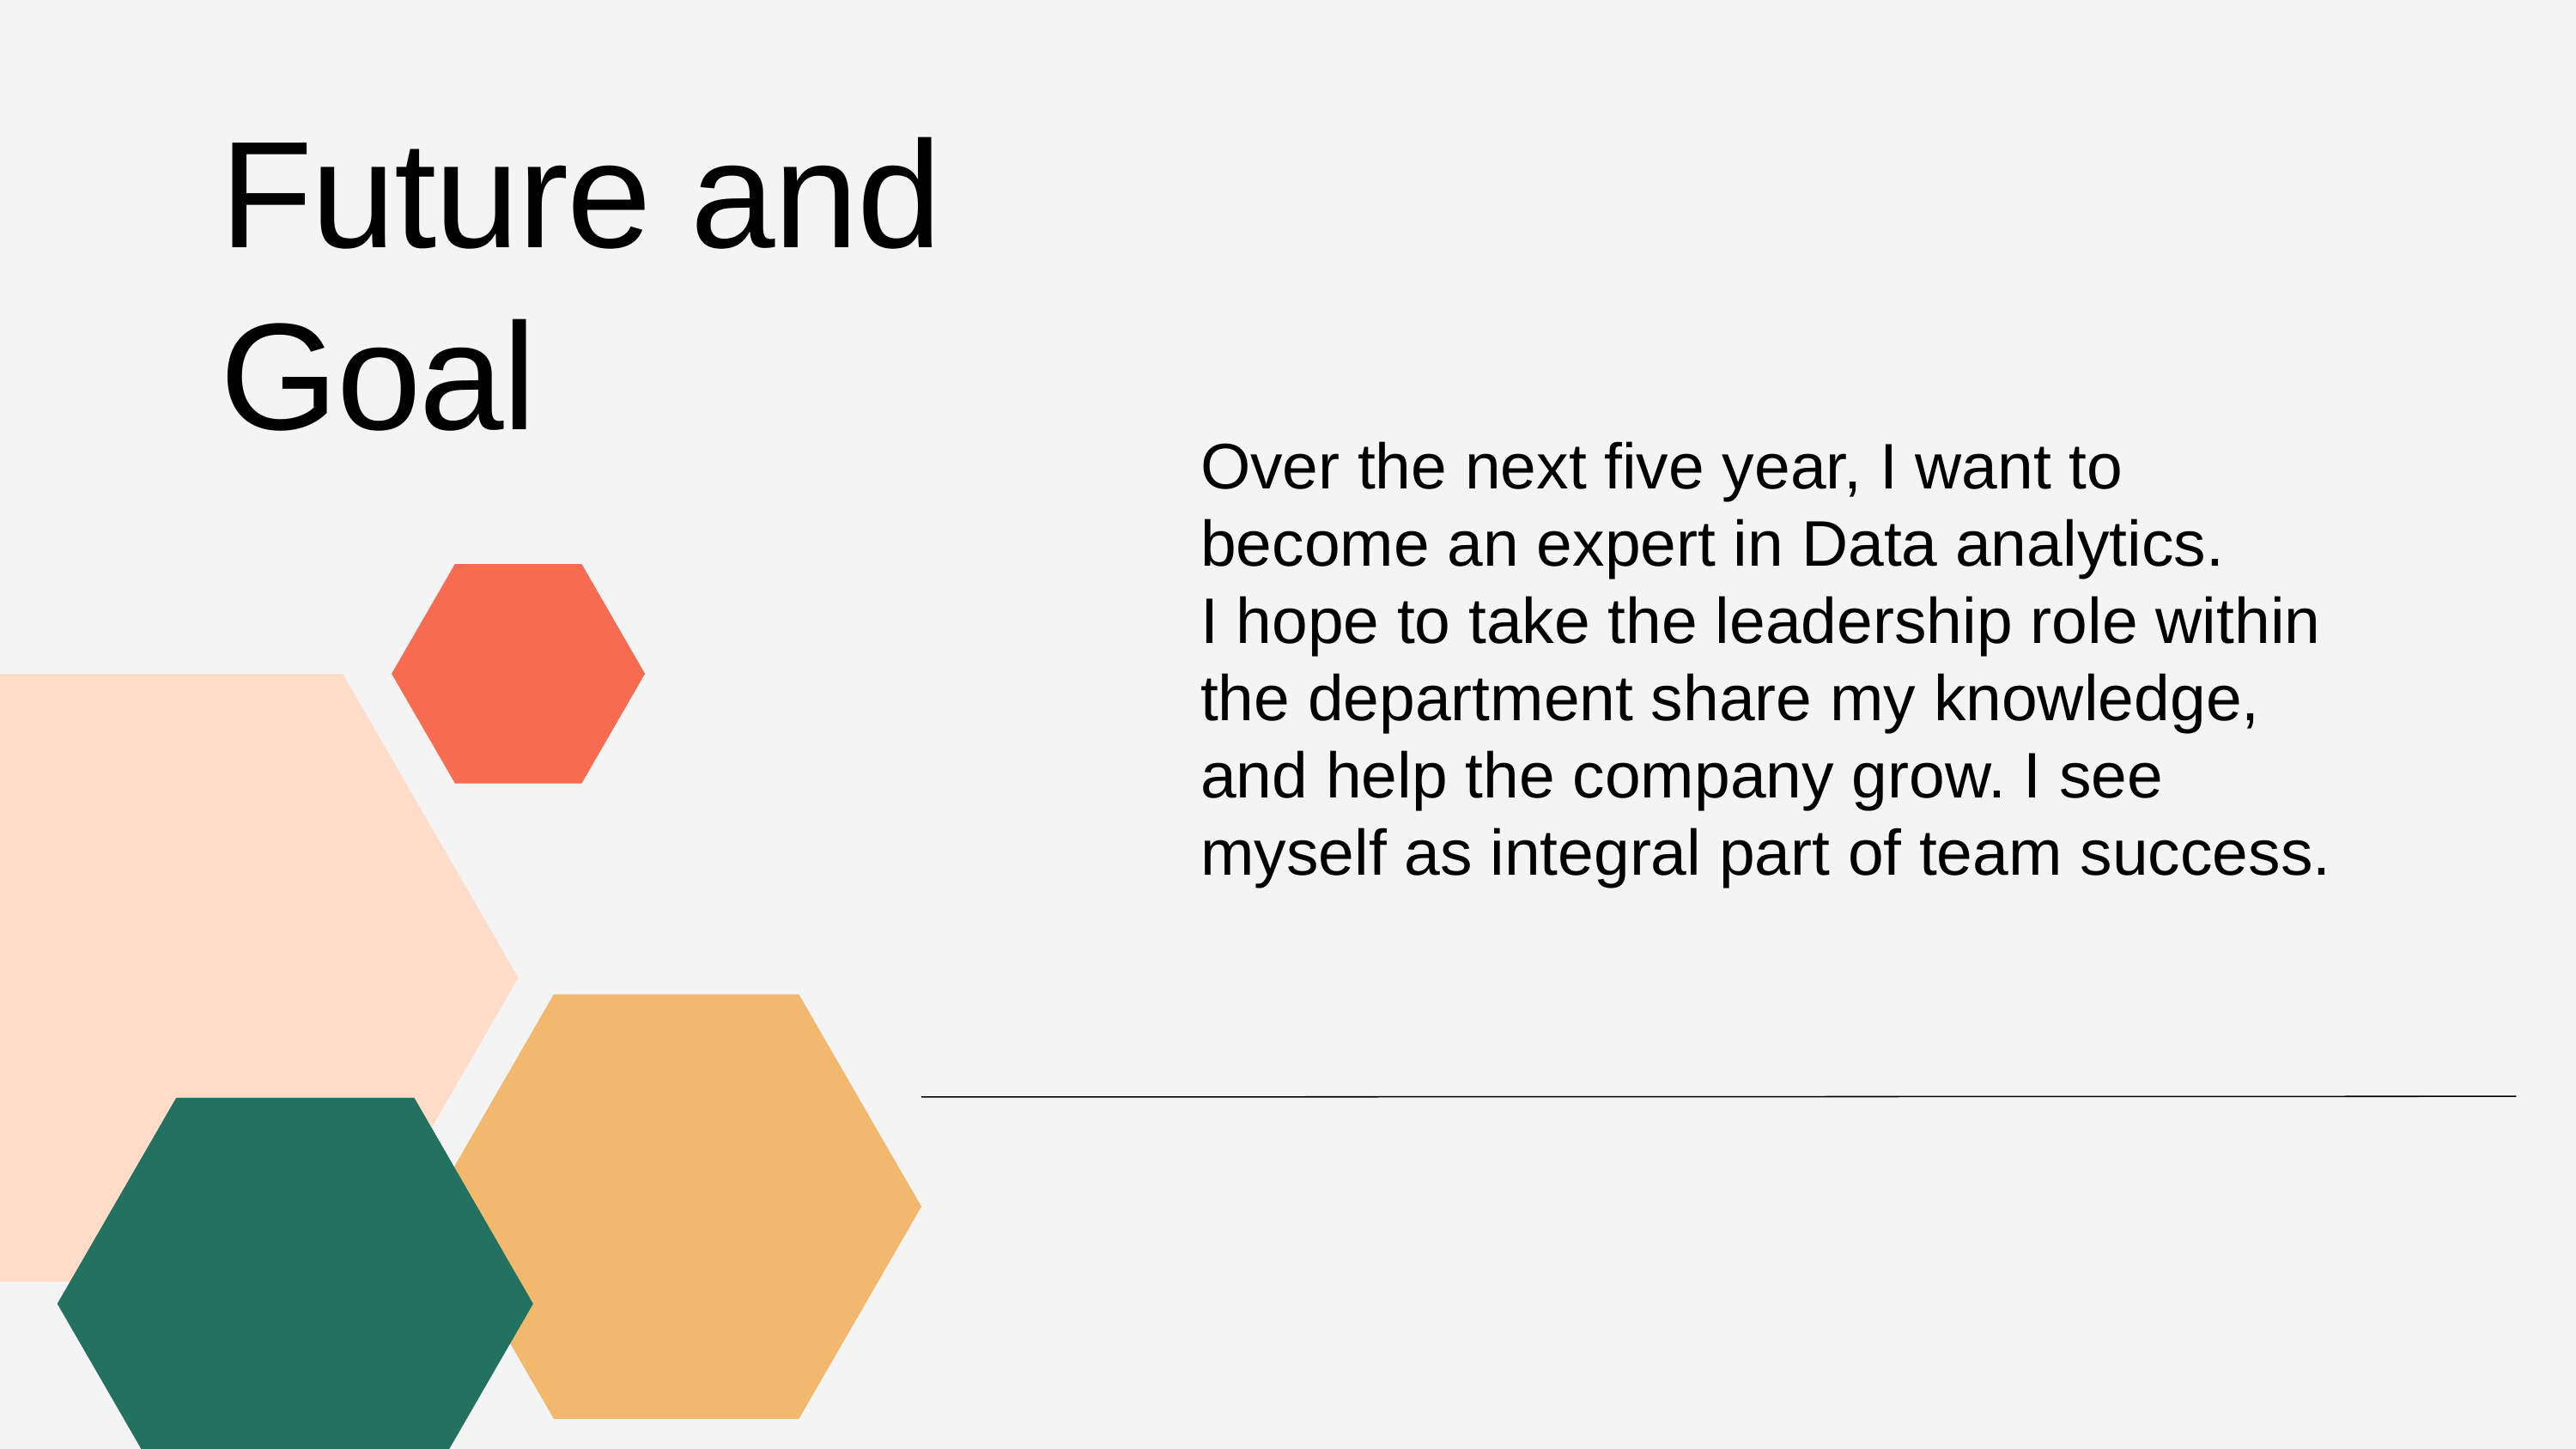

Future and Goal

Over the next five year, I want to become an expert in Data analytics.
I hope to take the leadership role within the department share my knowledge, and help the company grow. I see myself as integral part of team success.